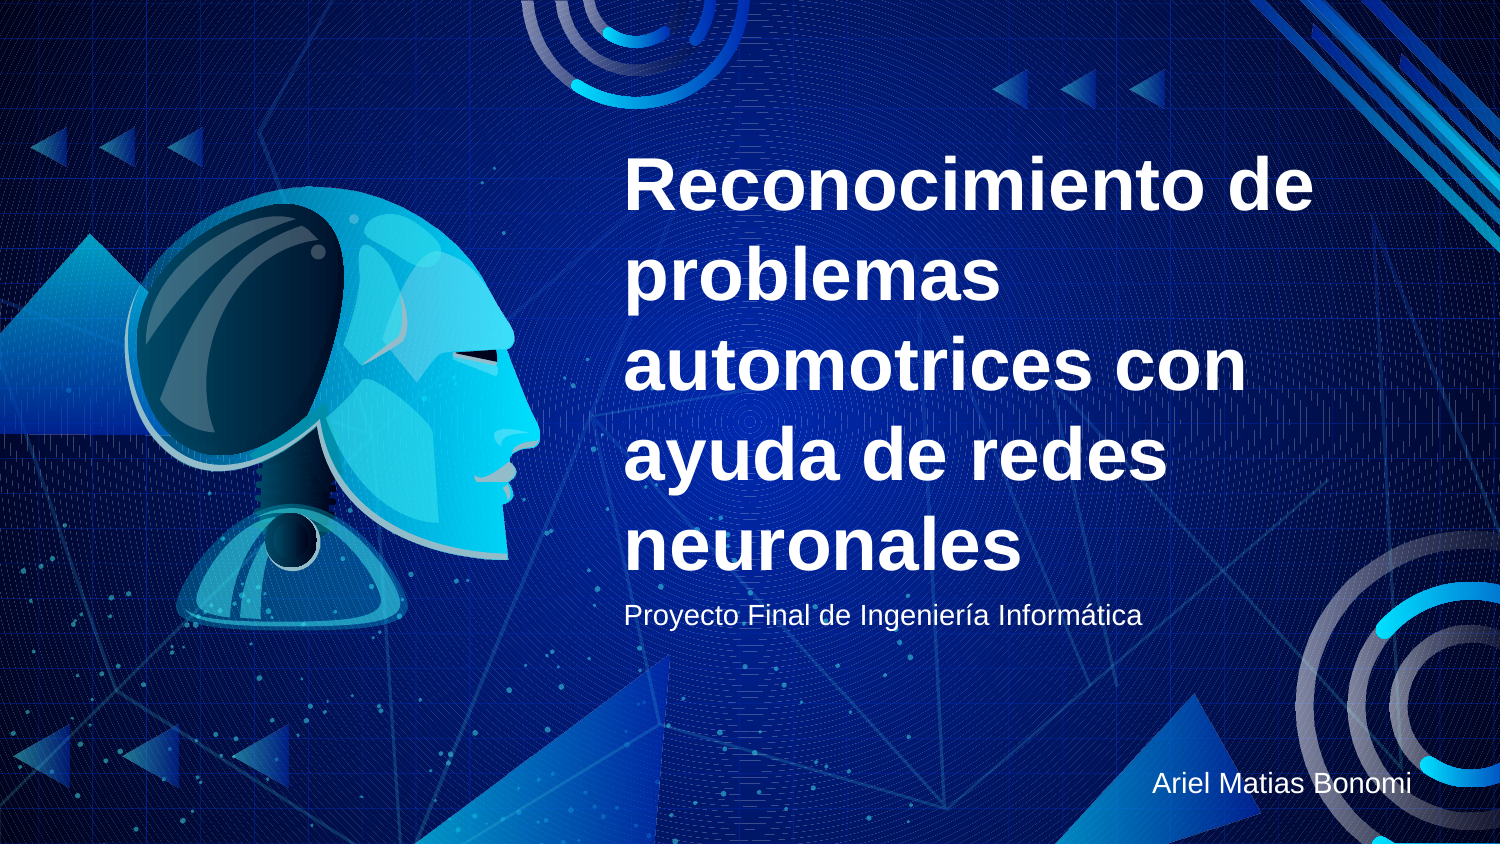

# Reconocimiento de problemas automotrices con ayuda de redes neuronales

Proyecto Final de Ingeniería Informática
Ariel Matias Bonomi